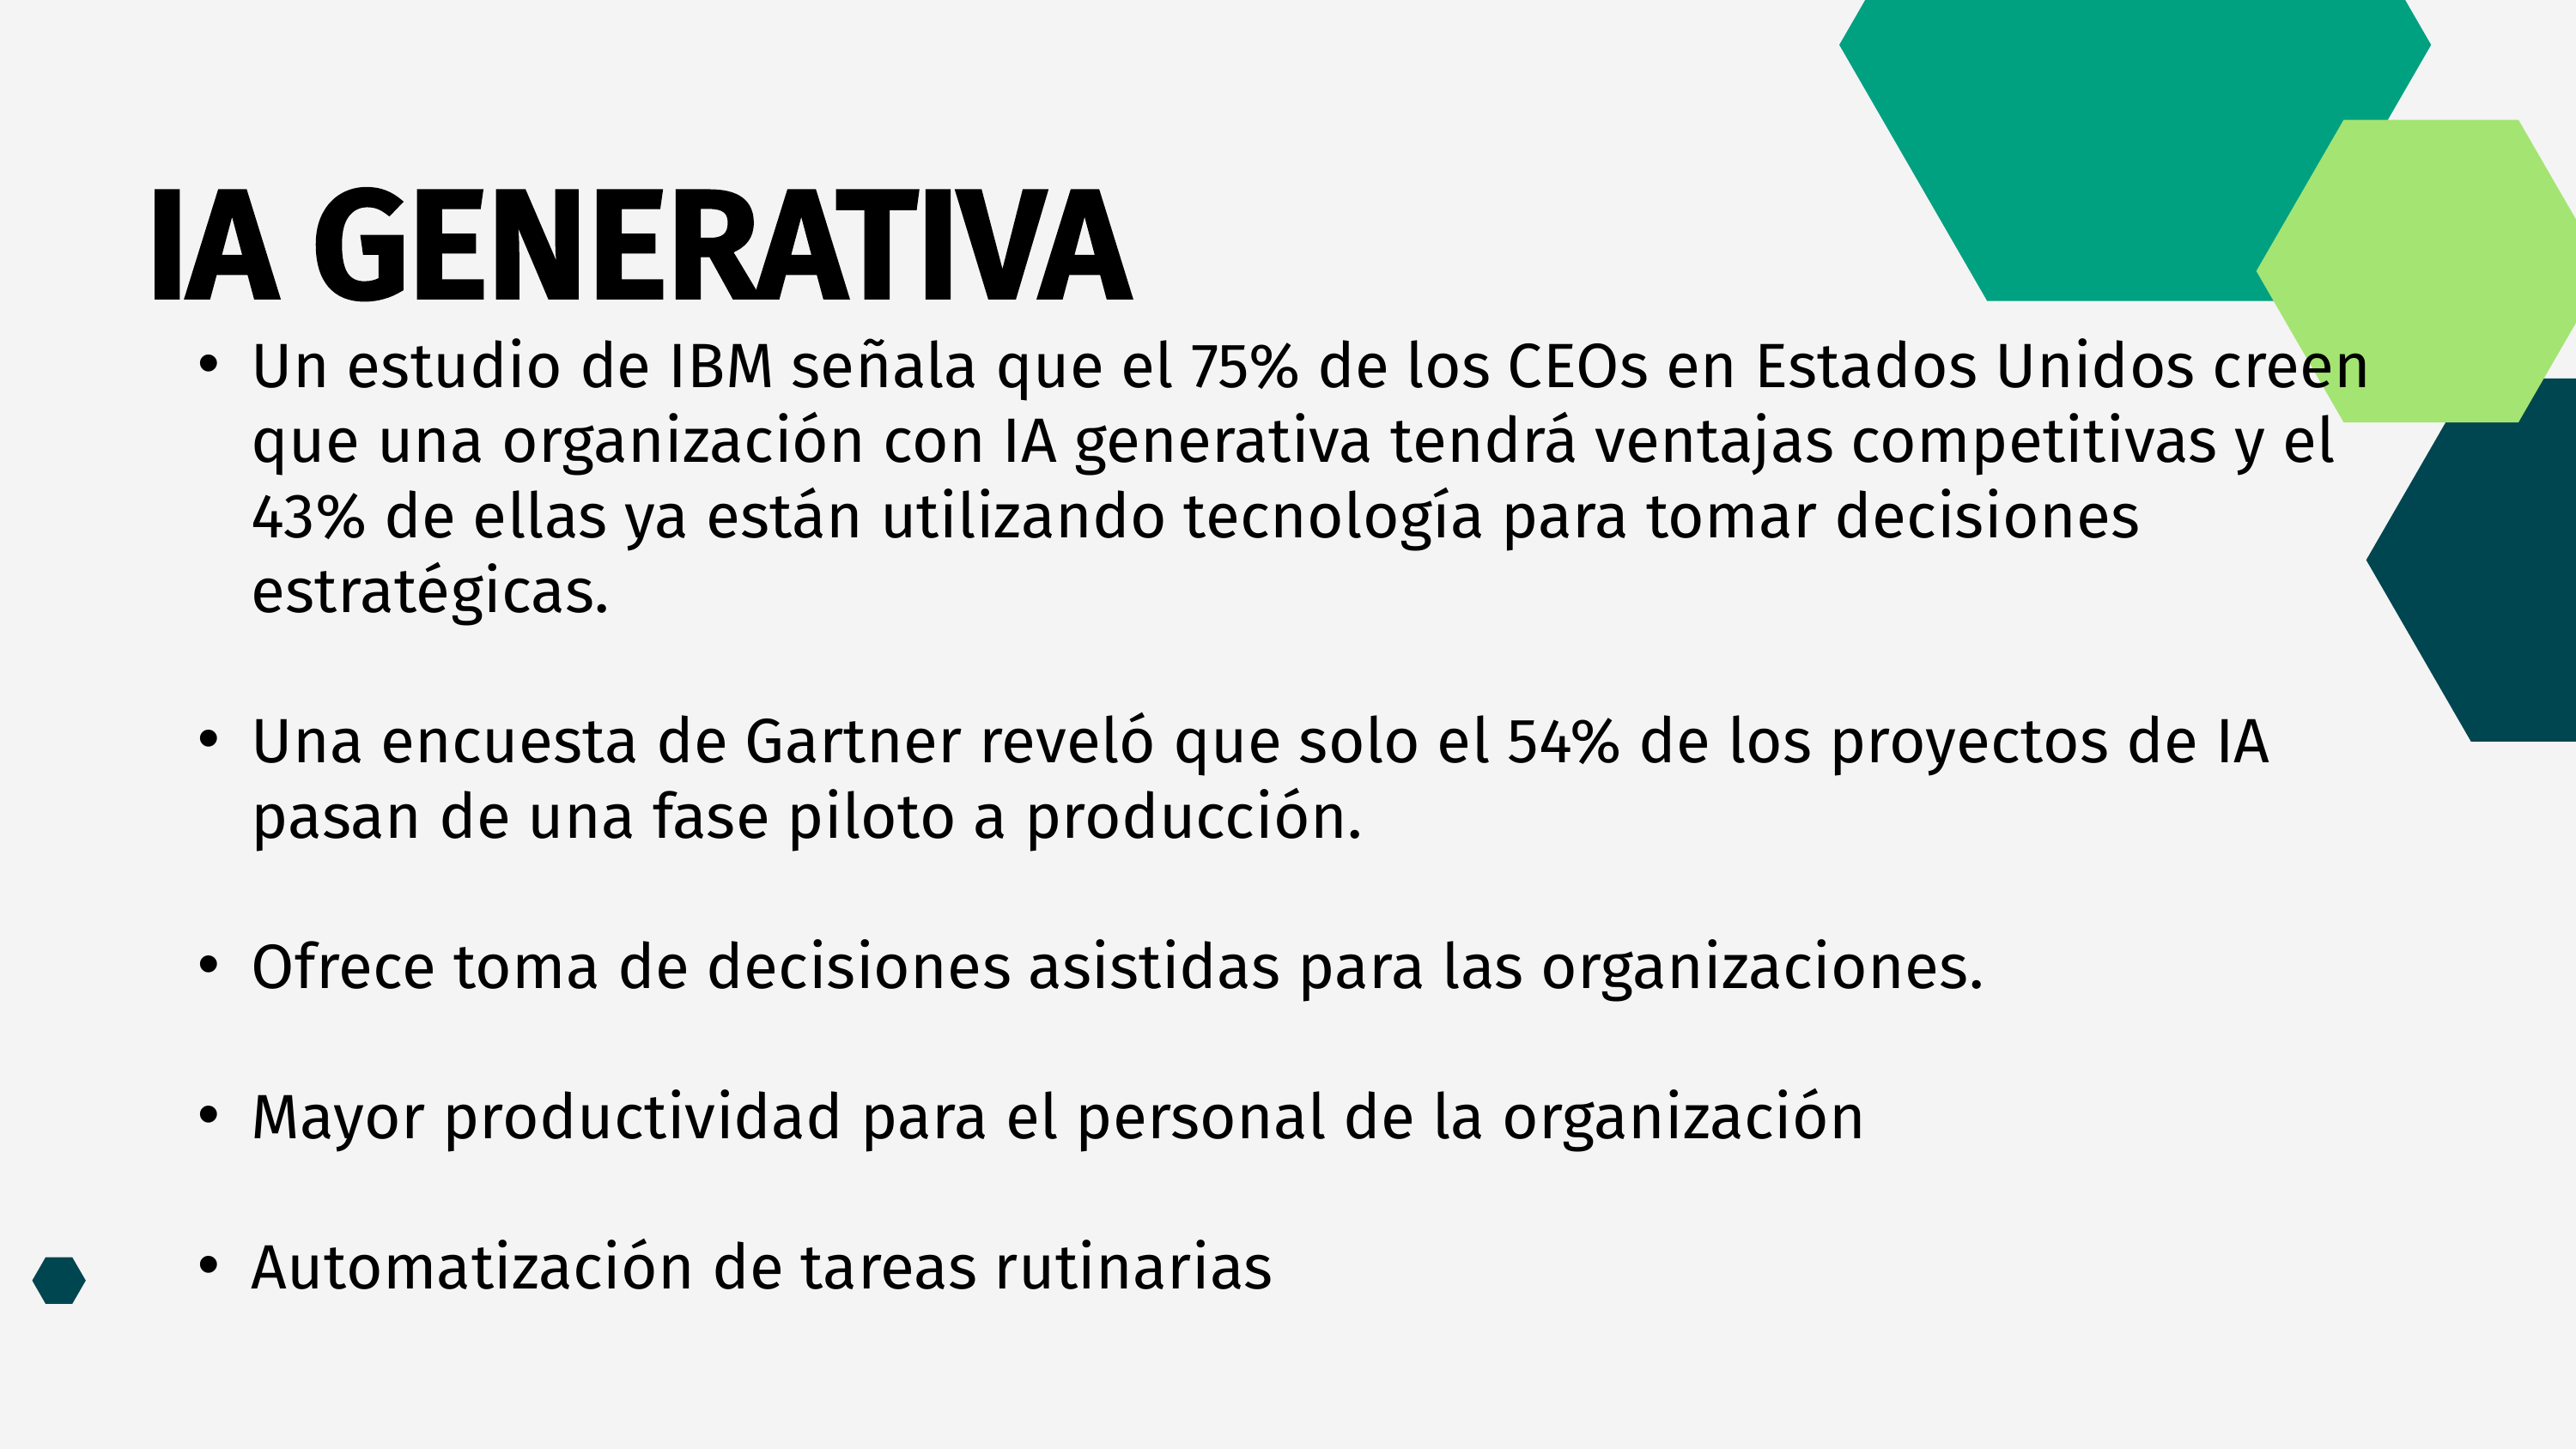

IA GENERATIVA
Un estudio de IBM señala que el 75% de los CEOs en Estados Unidos creen que una organización con IA generativa tendrá ventajas competitivas y el 43% de ellas ya están utilizando tecnología para tomar decisiones estratégicas.

Una encuesta de Gartner reveló que solo el 54% de los proyectos de IA pasan de una fase piloto a producción.

Ofrece toma de decisiones asistidas para las organizaciones.

Mayor productividad para el personal de la organización

Automatización de tareas rutinarias